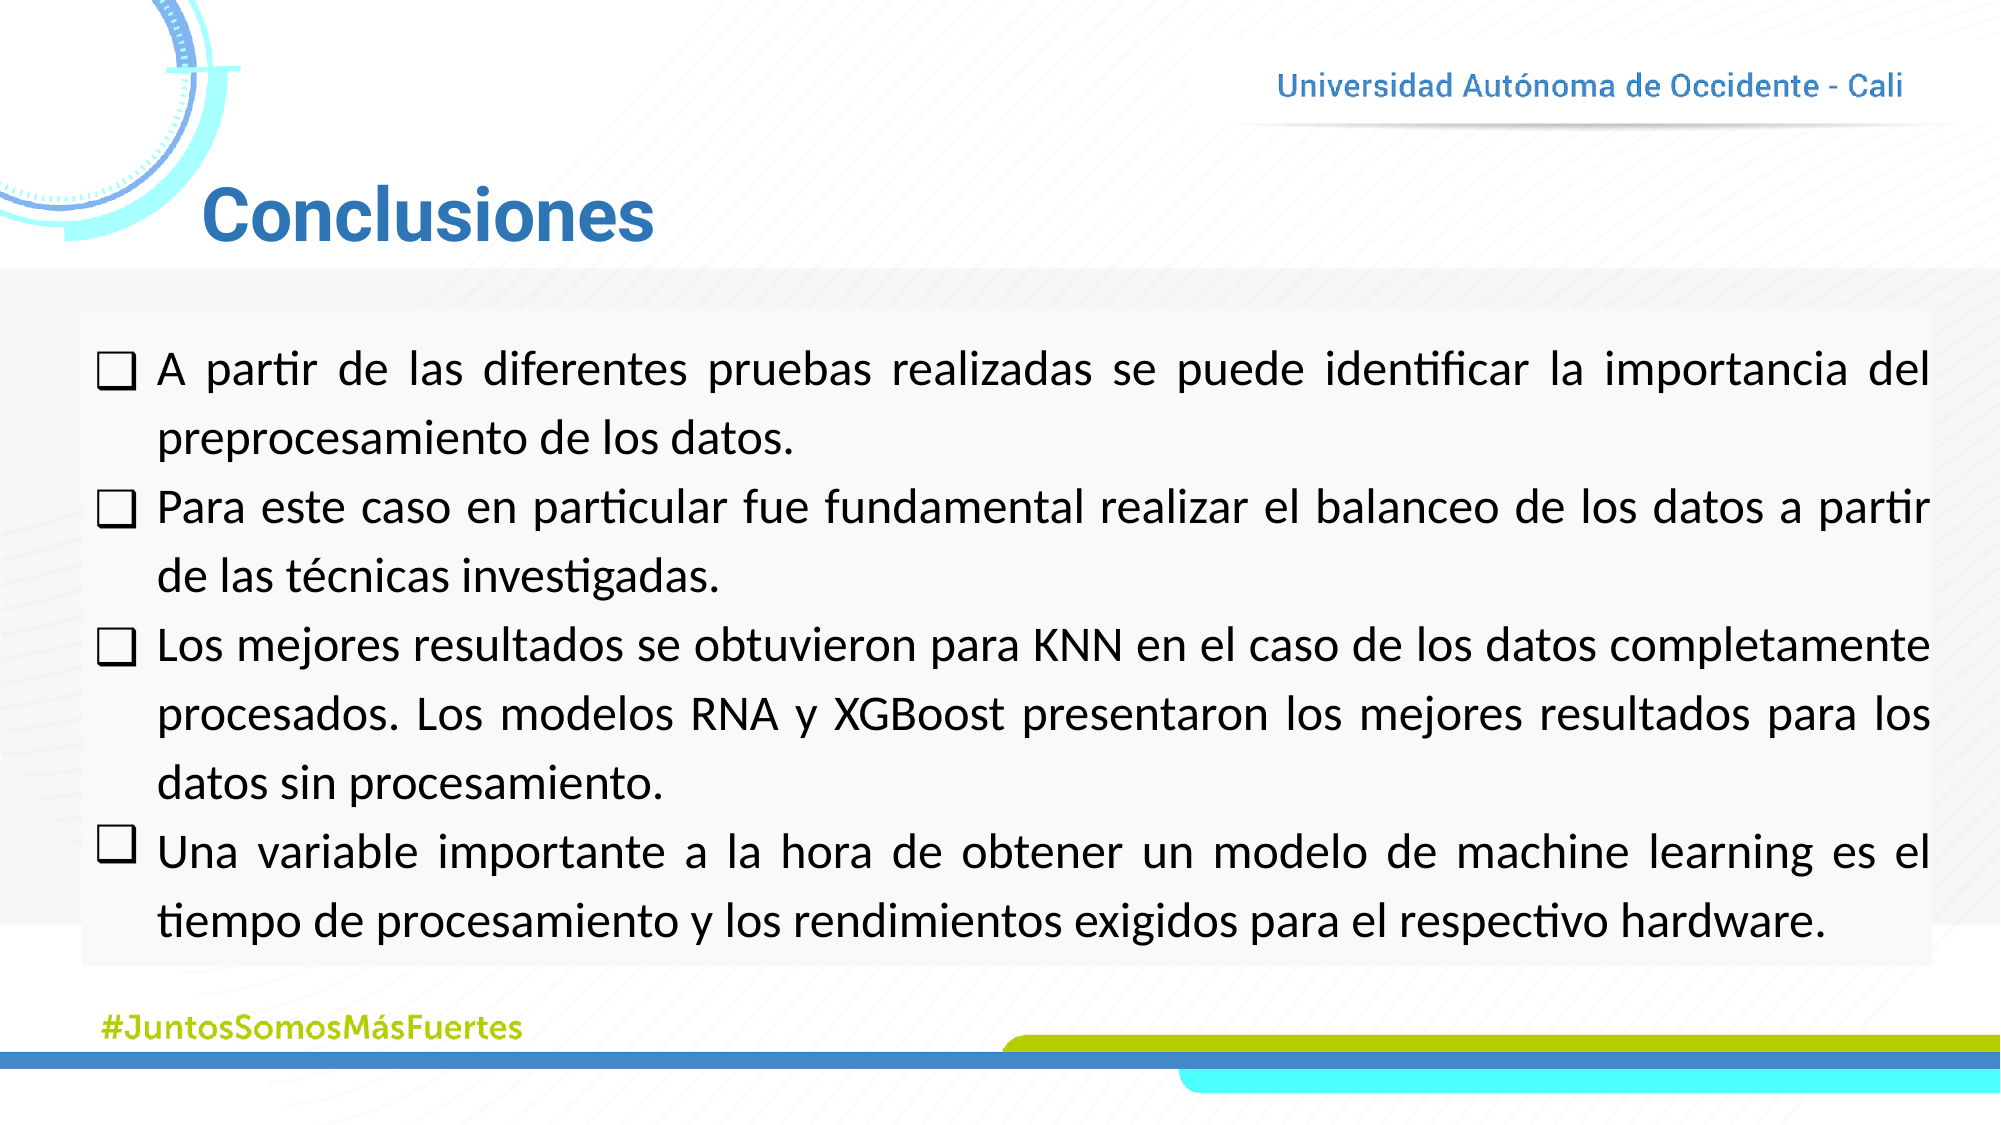

Conclusiones

A partir de las diferentes pruebas realizadas se puede identificar la importancia del preprocesamiento de los datos.
Para este caso en particular fue fundamental realizar el balanceo de los datos a partir de las técnicas investigadas.
Los mejores resultados se obtuvieron para KNN en el caso de los datos completamente procesados. Los modelos RNA y XGBoost presentaron los mejores resultados para los datos sin procesamiento.
Una variable importante a la hora de obtener un modelo de machine learning es el tiempo de procesamiento y los rendimientos exigidos para el respectivo hardware.